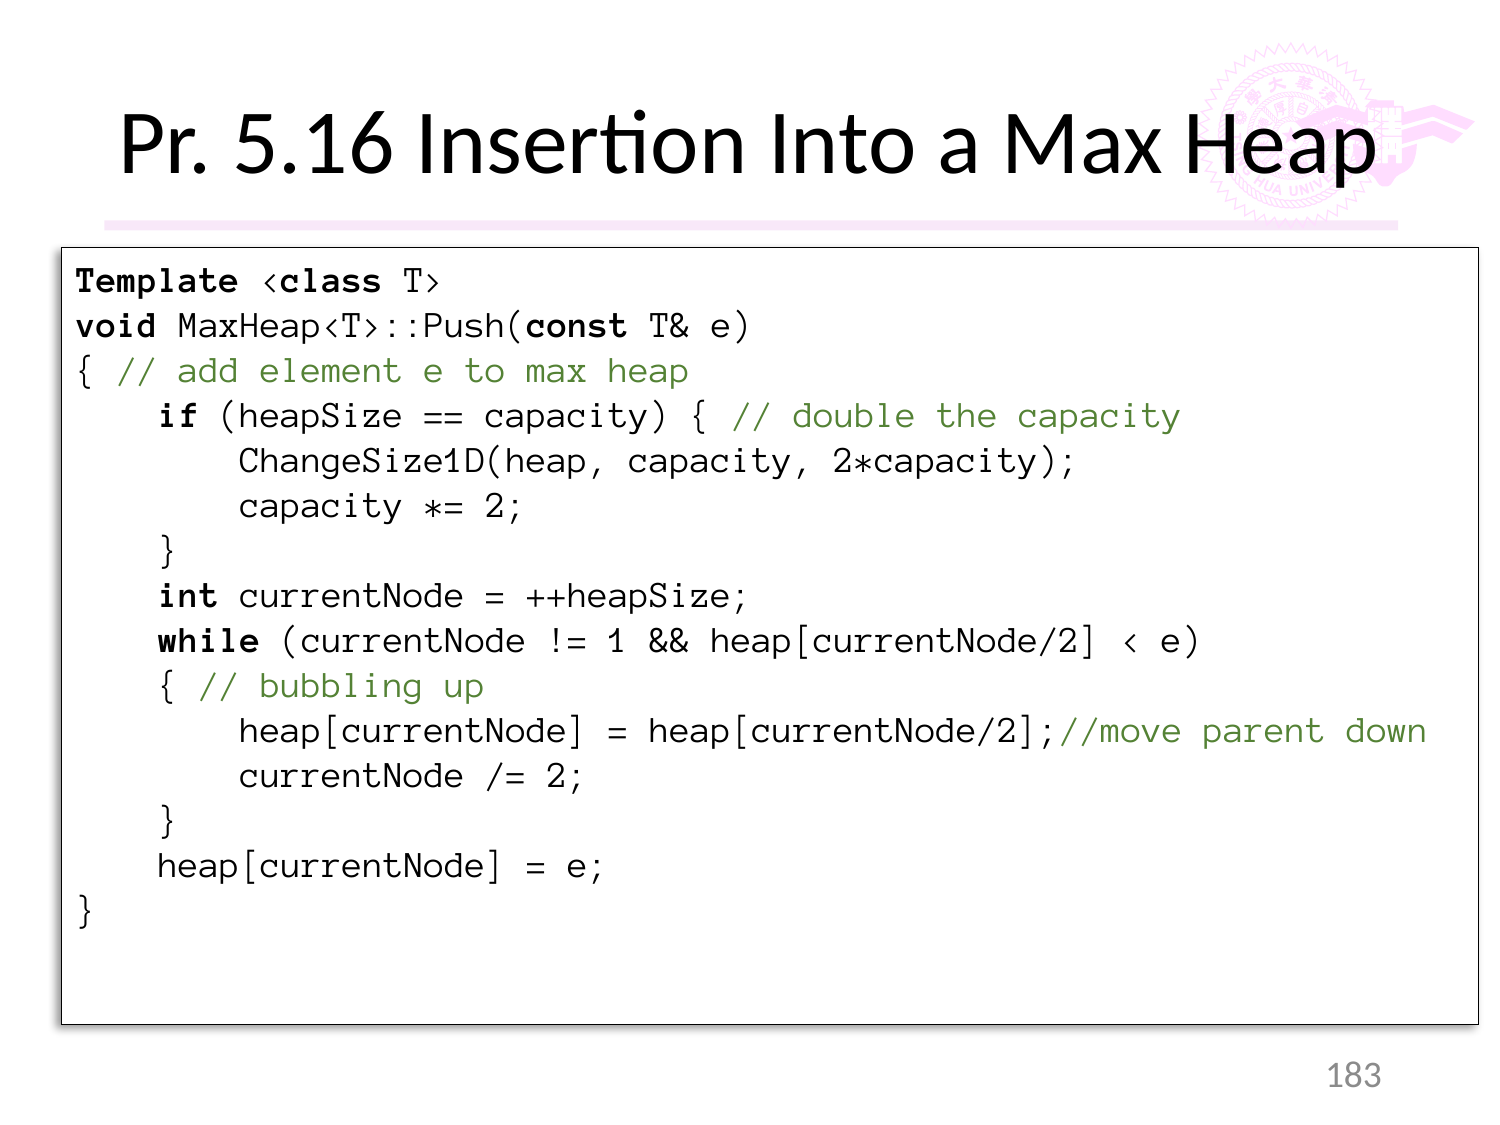

# Pr. 5.16 Insertion Into a Max Heap

Template <class T>
void MaxHeap<T>::Push(const T& e)
{ // add element e to max heap
    if (heapSize == capacity) { // double the capacity
        ChangeSize1D(heap, capacity, 2*capacity);
        capacity *= 2;
    }
    int currentNode = ++heapSize;
    while (currentNode != 1 && heap[currentNode/2] < e)
    { // bubbling up
        heap[currentNode] = heap[currentNode/2];//move parent down
        currentNode /= 2;
    }
    heap[currentNode] = e;
}

183